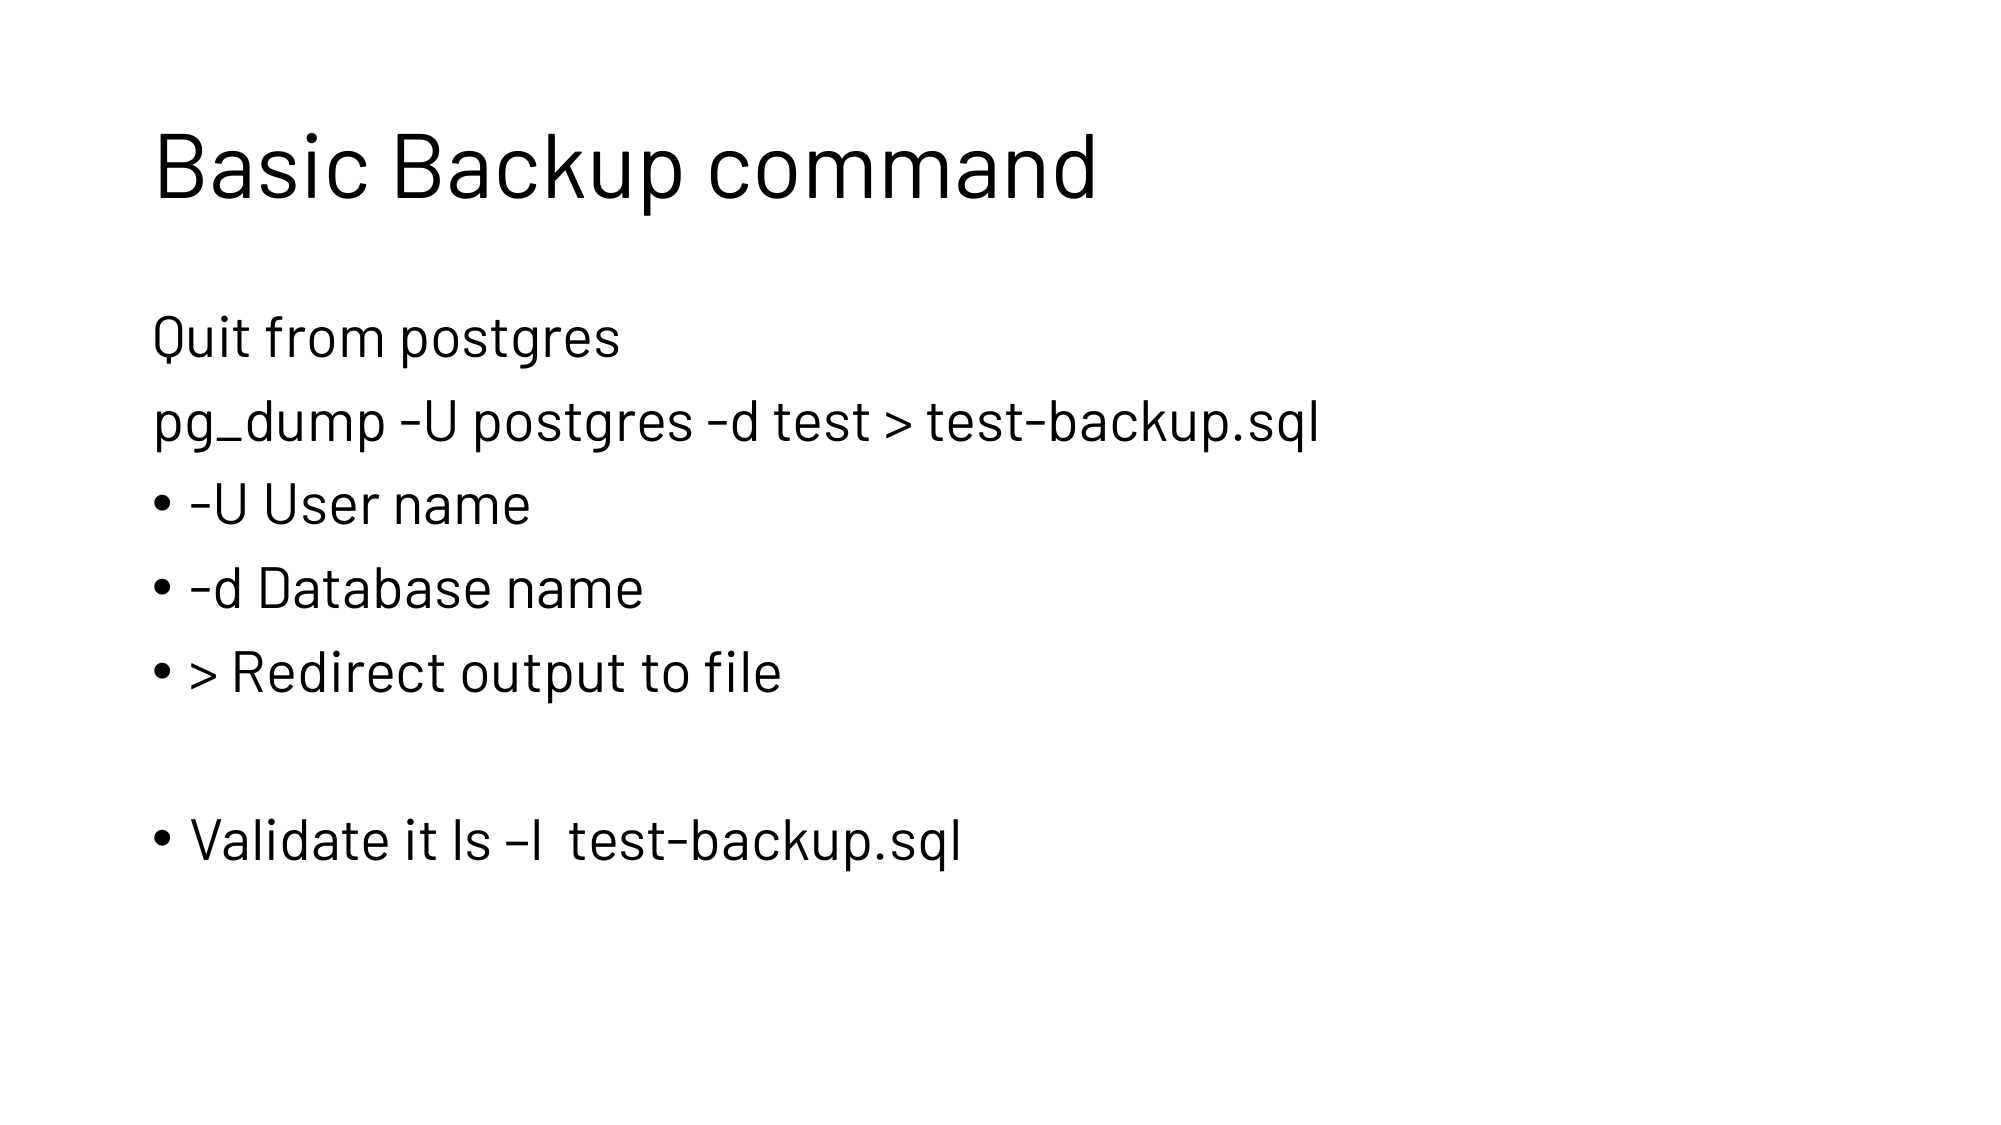

# Basic Backup command
Quit from postgres
pg_dump -U postgres -d test > test-backup.sql
-U User name
-d Database name
> Redirect output to file

Validate it ls –l  test-backup.sql